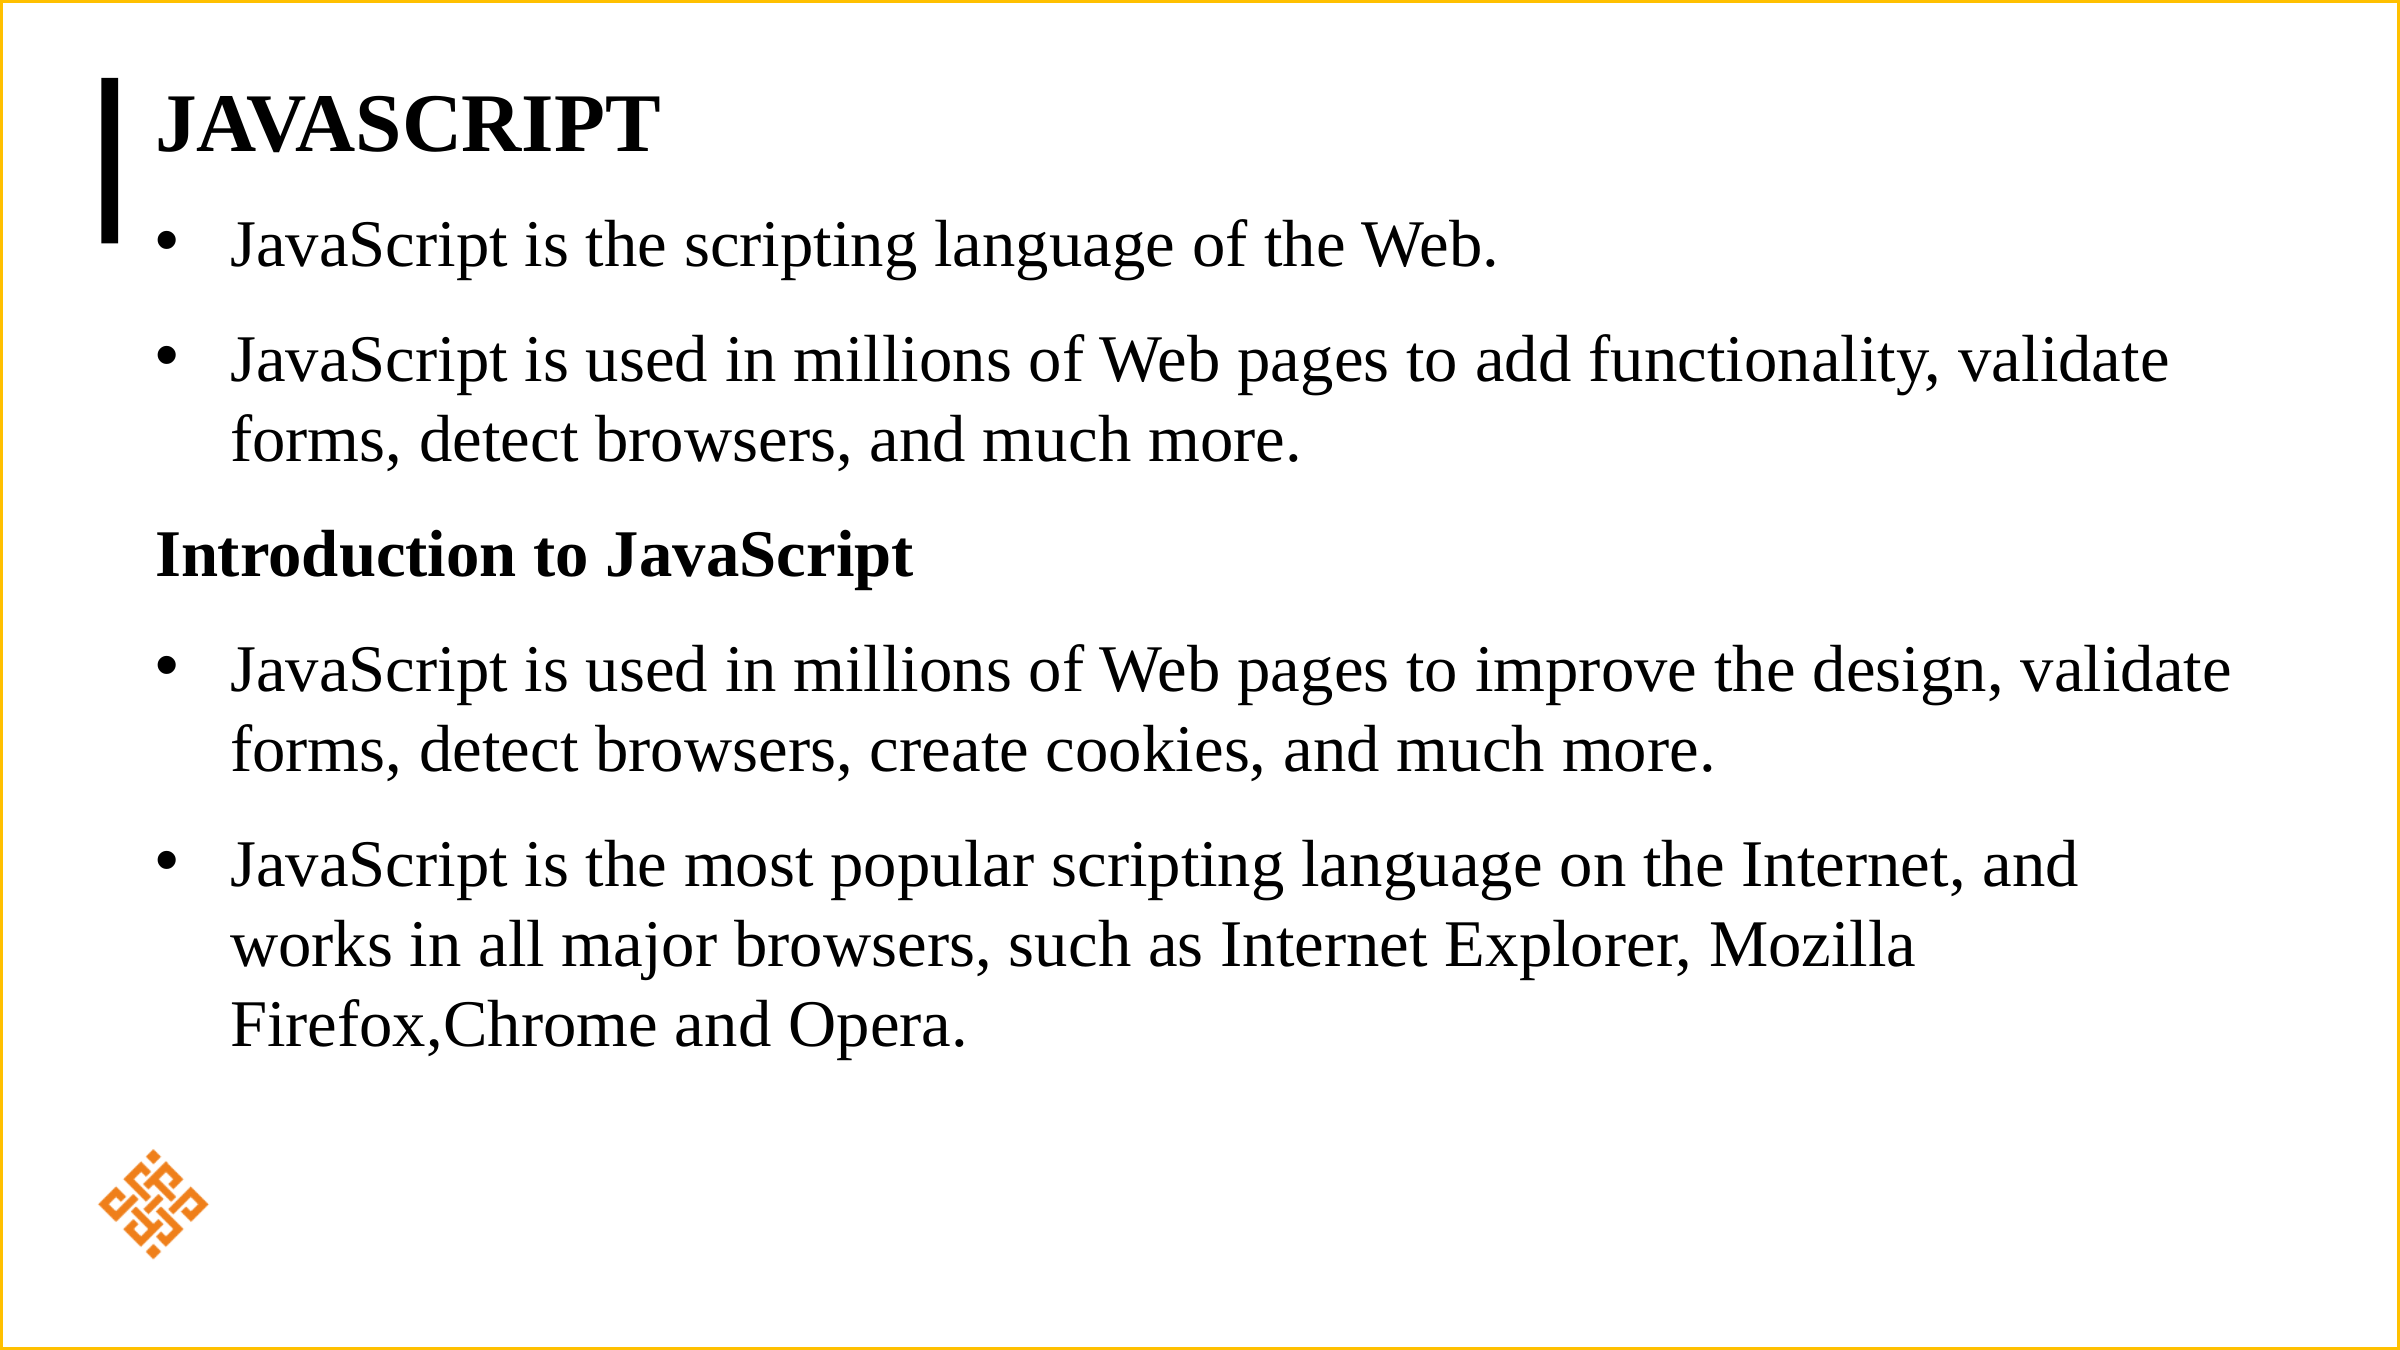

# JAVASCRIPT
JavaScript is the scripting language of the Web.
JavaScript is used in millions of Web pages to add functionality, validate forms, detect browsers, and much more.
Introduction to JavaScript
JavaScript is used in millions of Web pages to improve the design, validate forms, detect browsers, create cookies, and much more.
JavaScript is the most popular scripting language on the Internet, and works in all major browsers, such as Internet Explorer, Mozilla Firefox,Chrome and Opera.